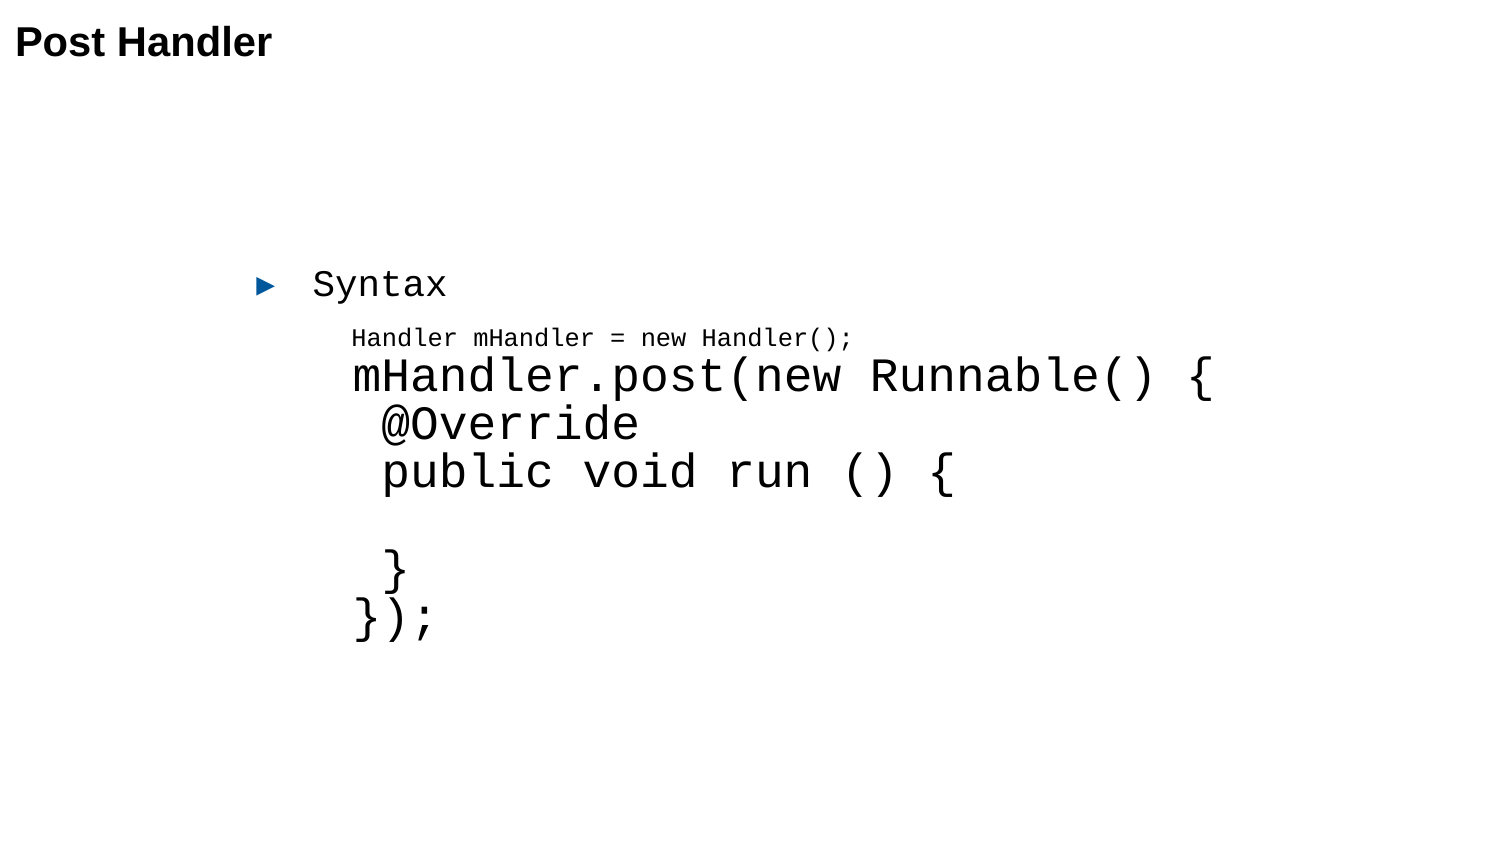

# Post Handler
Syntax
       Handler mHandler = new Handler();
    mHandler.post(new Runnable() {
     @Override
     public void run () {

     }
    });